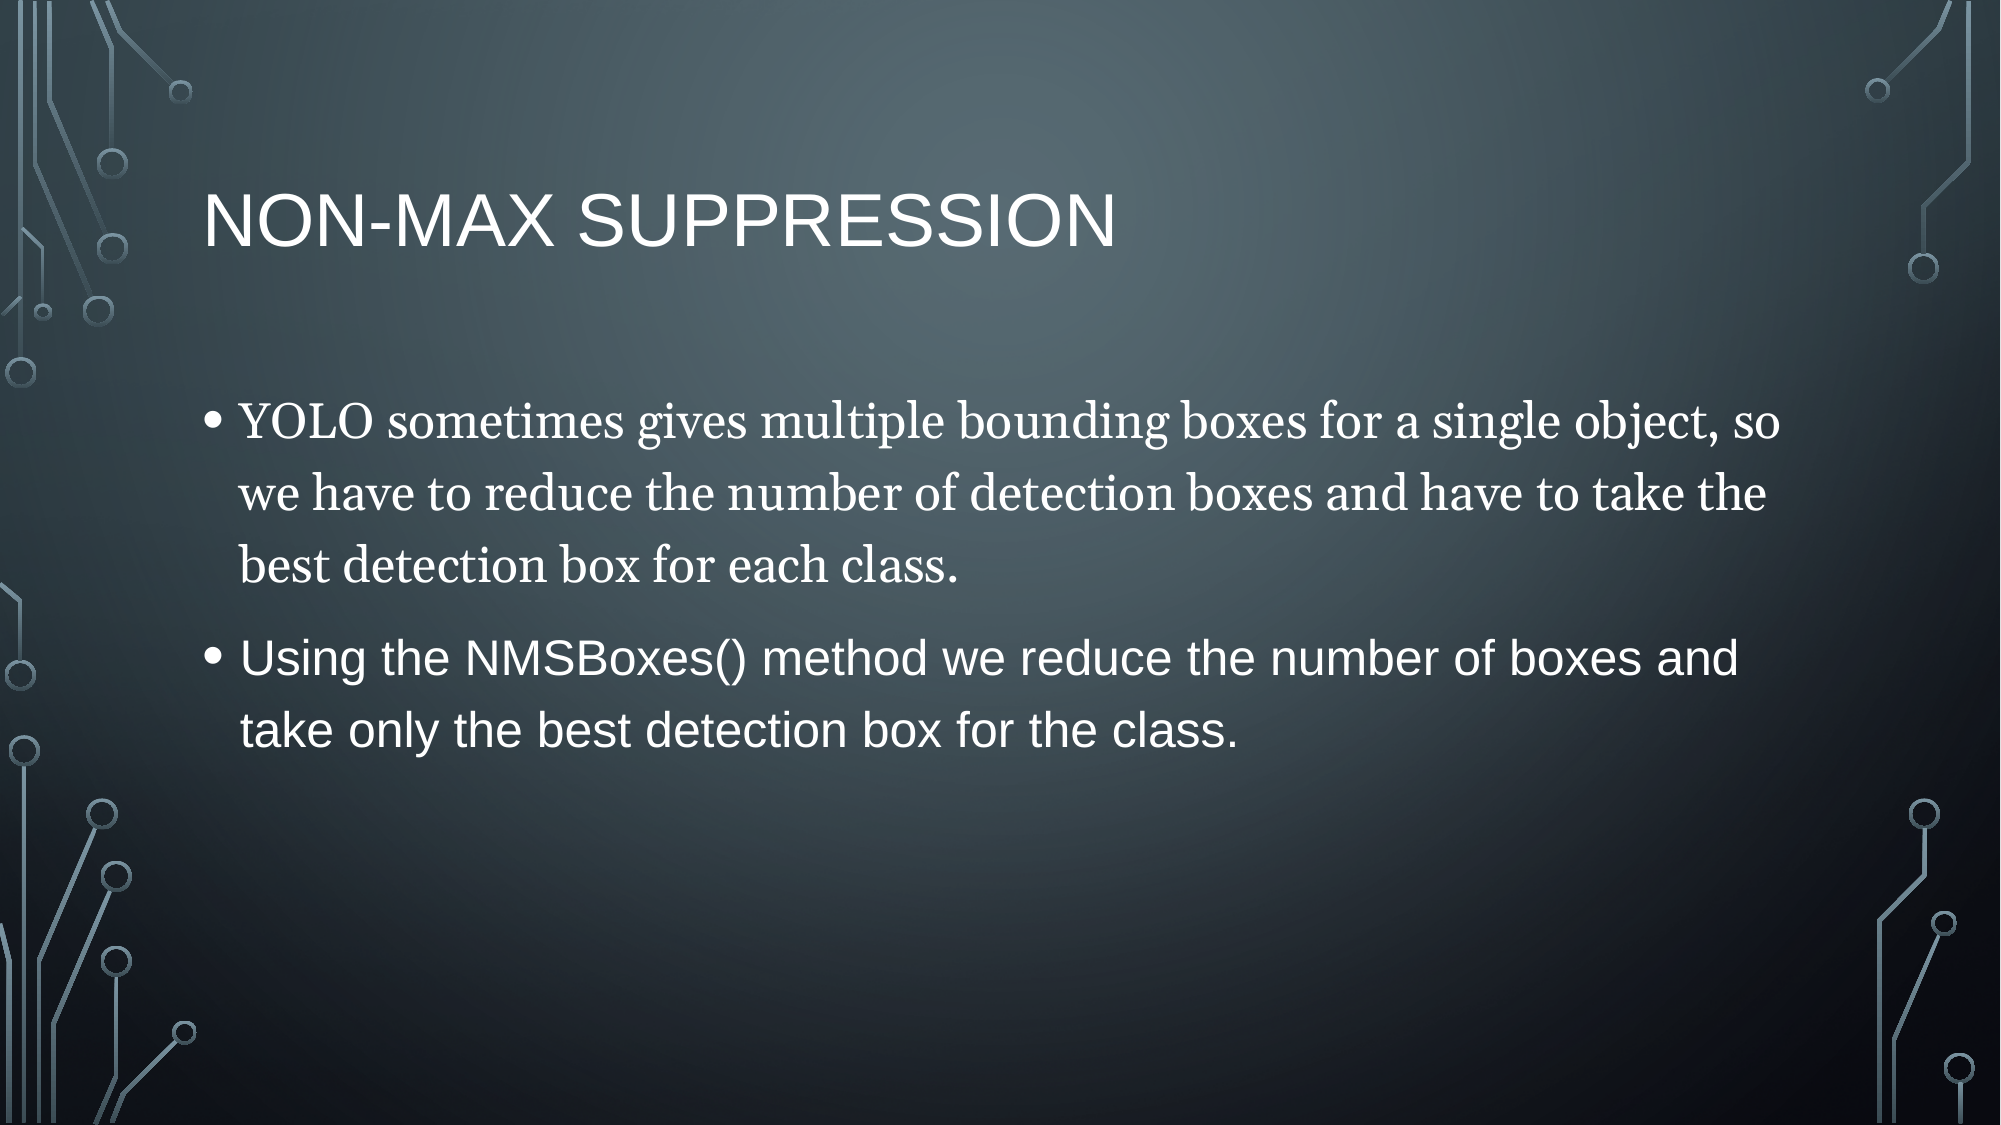

# Non-max suppression
YOLO sometimes gives multiple bounding boxes for a single object, so we have to reduce the number of detection boxes and have to take the best detection box for each class.
Using the NMSBoxes() method we reduce the number of boxes and take only the best detection box for the class.